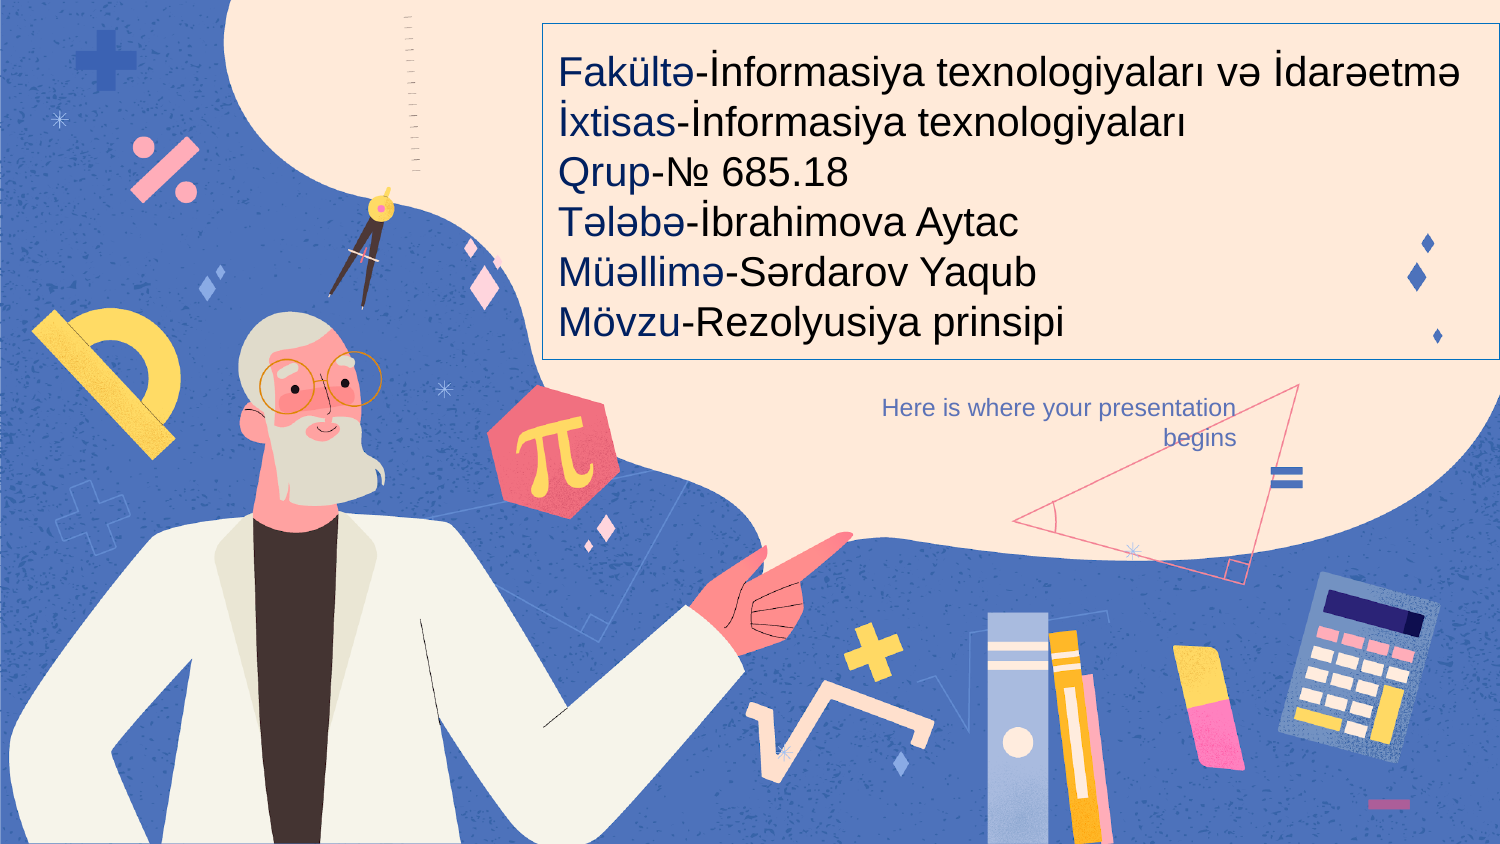

# Fakültə-İnformasiya texnologiyaları və İdarəetmə İxtisas-İnformasiya texnologiyaları Qrup-№ 685.18 Tələbə-İbrahimova Aytac Müəllimə-Sərdarov Yaqub Mövzu-Rezolyusiya prinsipi
Here is where your presentation begins